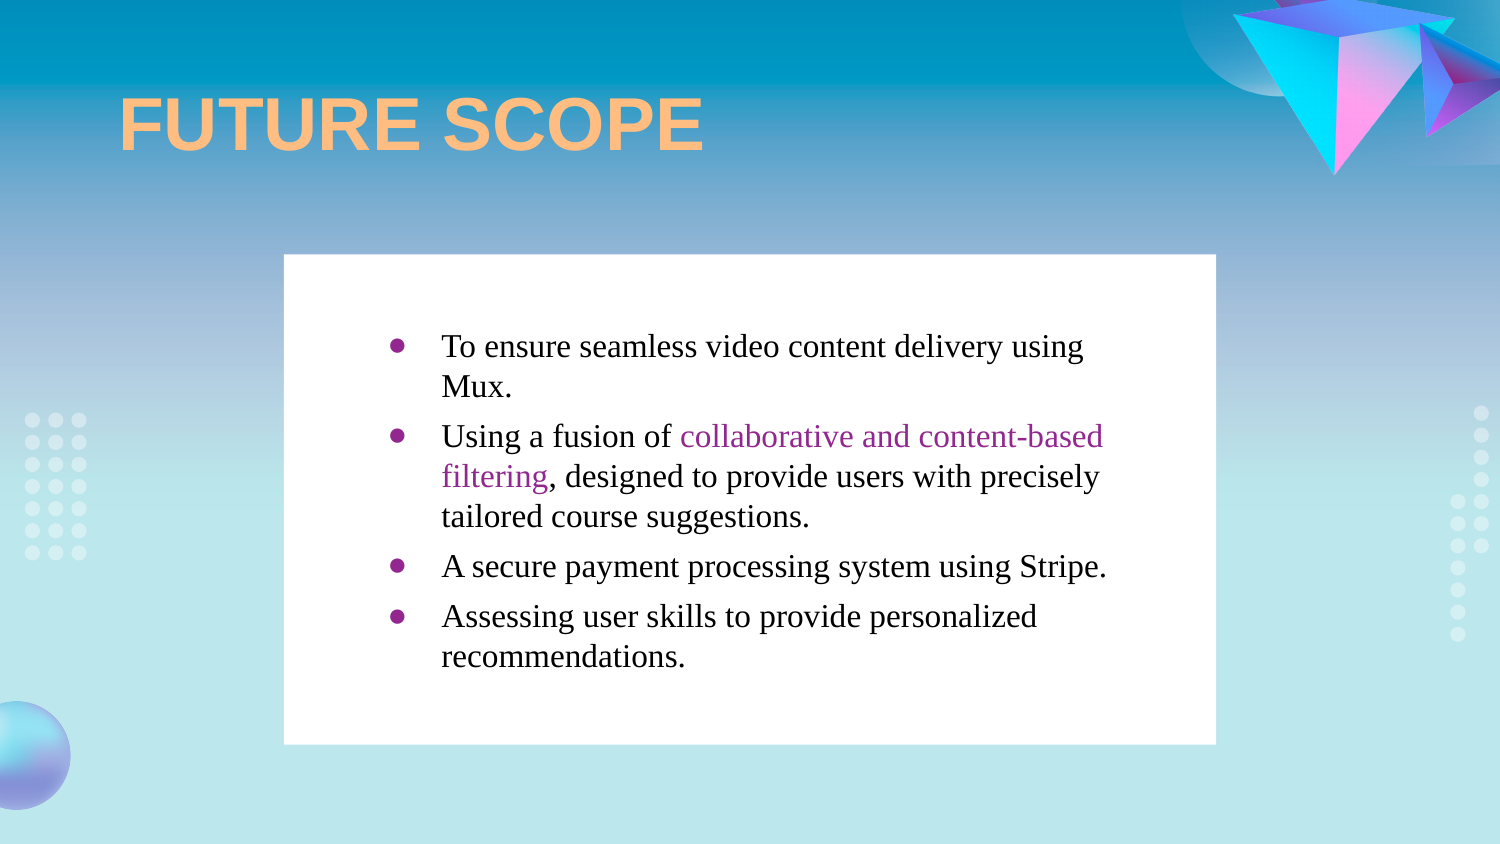

# FUTURE SCOPE

To ensure seamless video content delivery using Mux.
Using a fusion of collaborative and content-based filtering, designed to provide users with precisely tailored course suggestions.
A secure payment processing system using Stripe.
Assessing user skills to provide personalized recommendations.